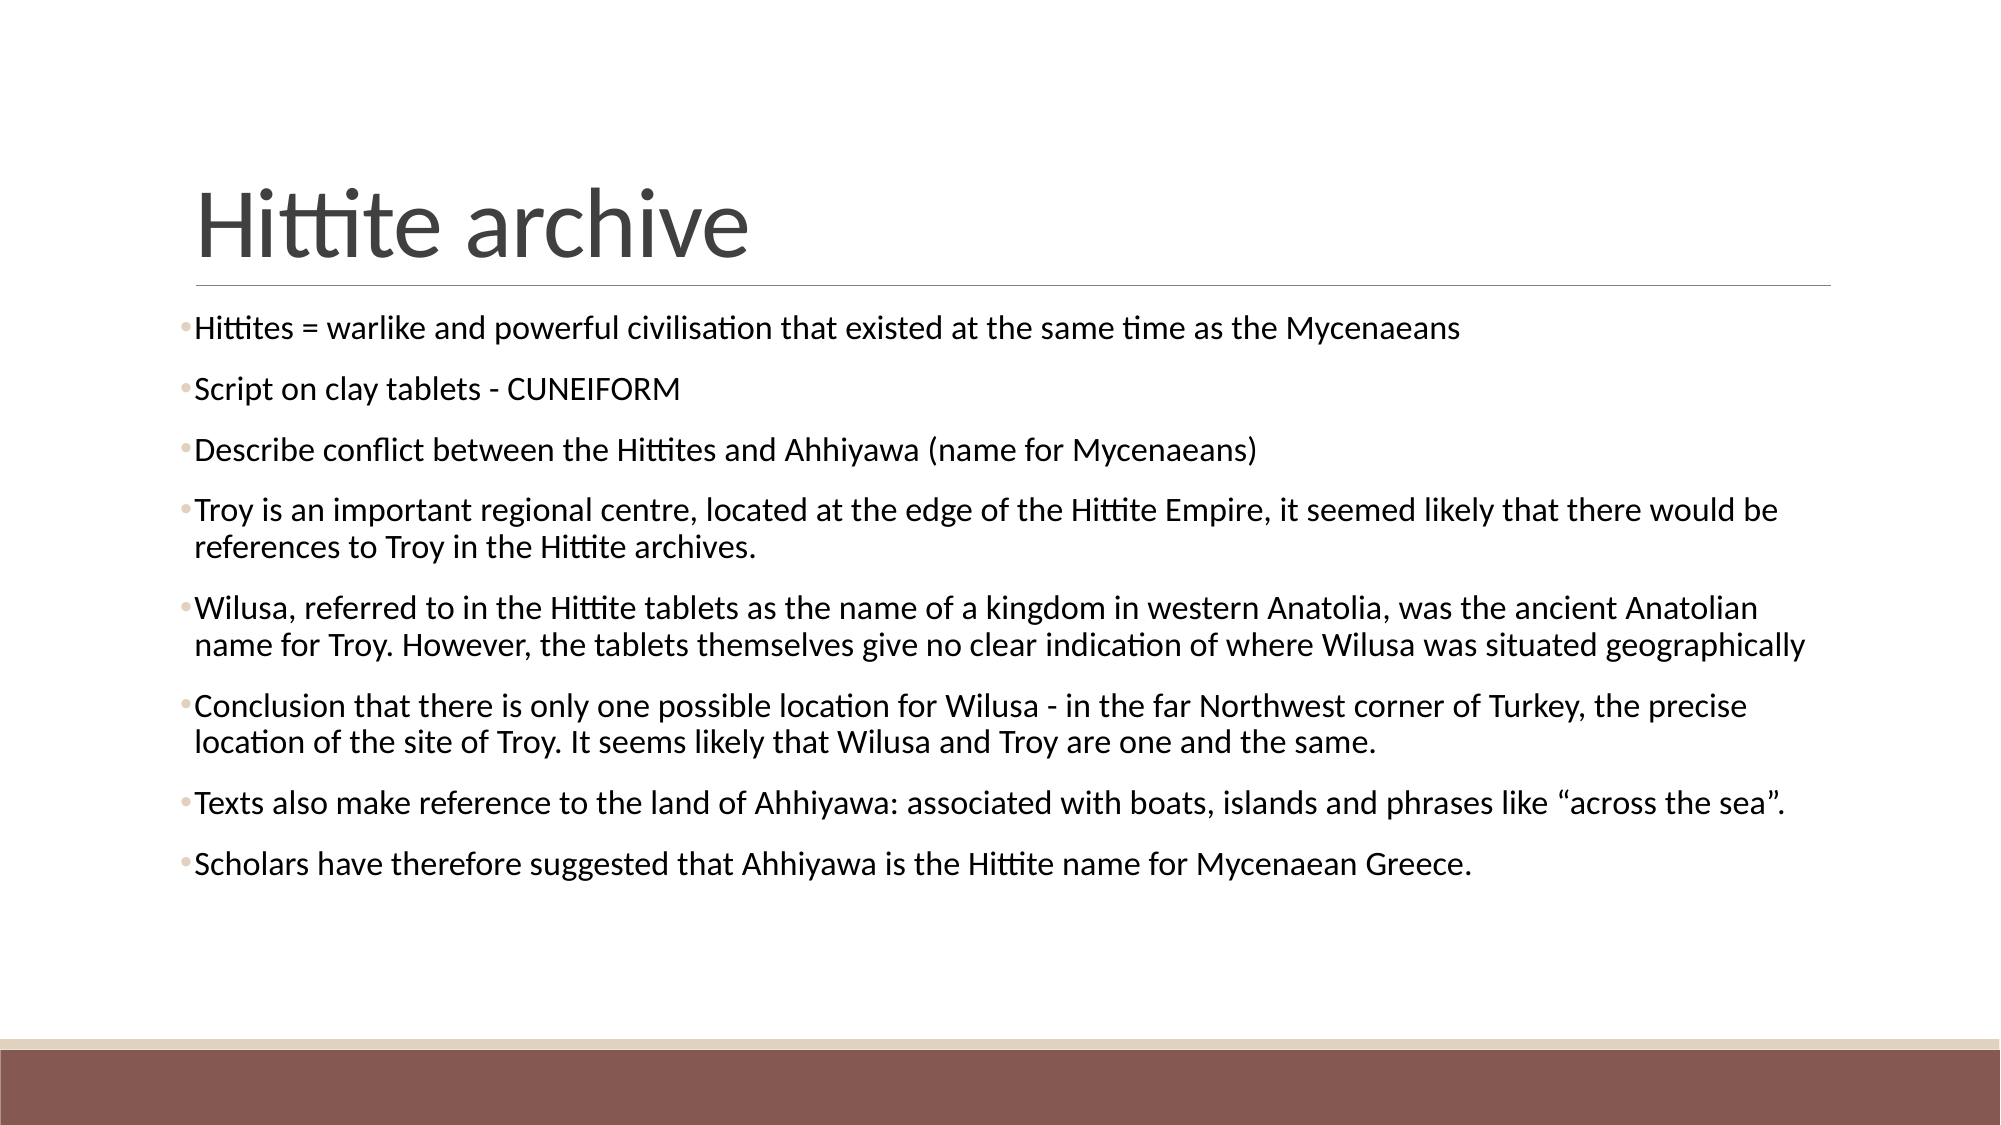

# Hittite archive
Hittites = warlike and powerful civilisation that existed at the same time as the Mycenaeans
Script on clay tablets - CUNEIFORM
Describe conflict between the Hittites and Ahhiyawa (name for Mycenaeans)
Troy is an important regional centre, located at the edge of the Hittite Empire, it seemed likely that there would be references to Troy in the Hittite archives.
Wilusa, referred to in the Hittite tablets as the name of a kingdom in western Anatolia, was the ancient Anatolian name for Troy. However, the tablets themselves give no clear indication of where Wilusa was situated geographically
Conclusion that there is only one possible location for Wilusa - in the far Northwest corner of Turkey, the precise location of the site of Troy. It seems likely that Wilusa and Troy are one and the same.
Texts also make reference to the land of Ahhiyawa: associated with boats, islands and phrases like “across the sea”.
Scholars have therefore suggested that Ahhiyawa is the Hittite name for Mycenaean Greece.